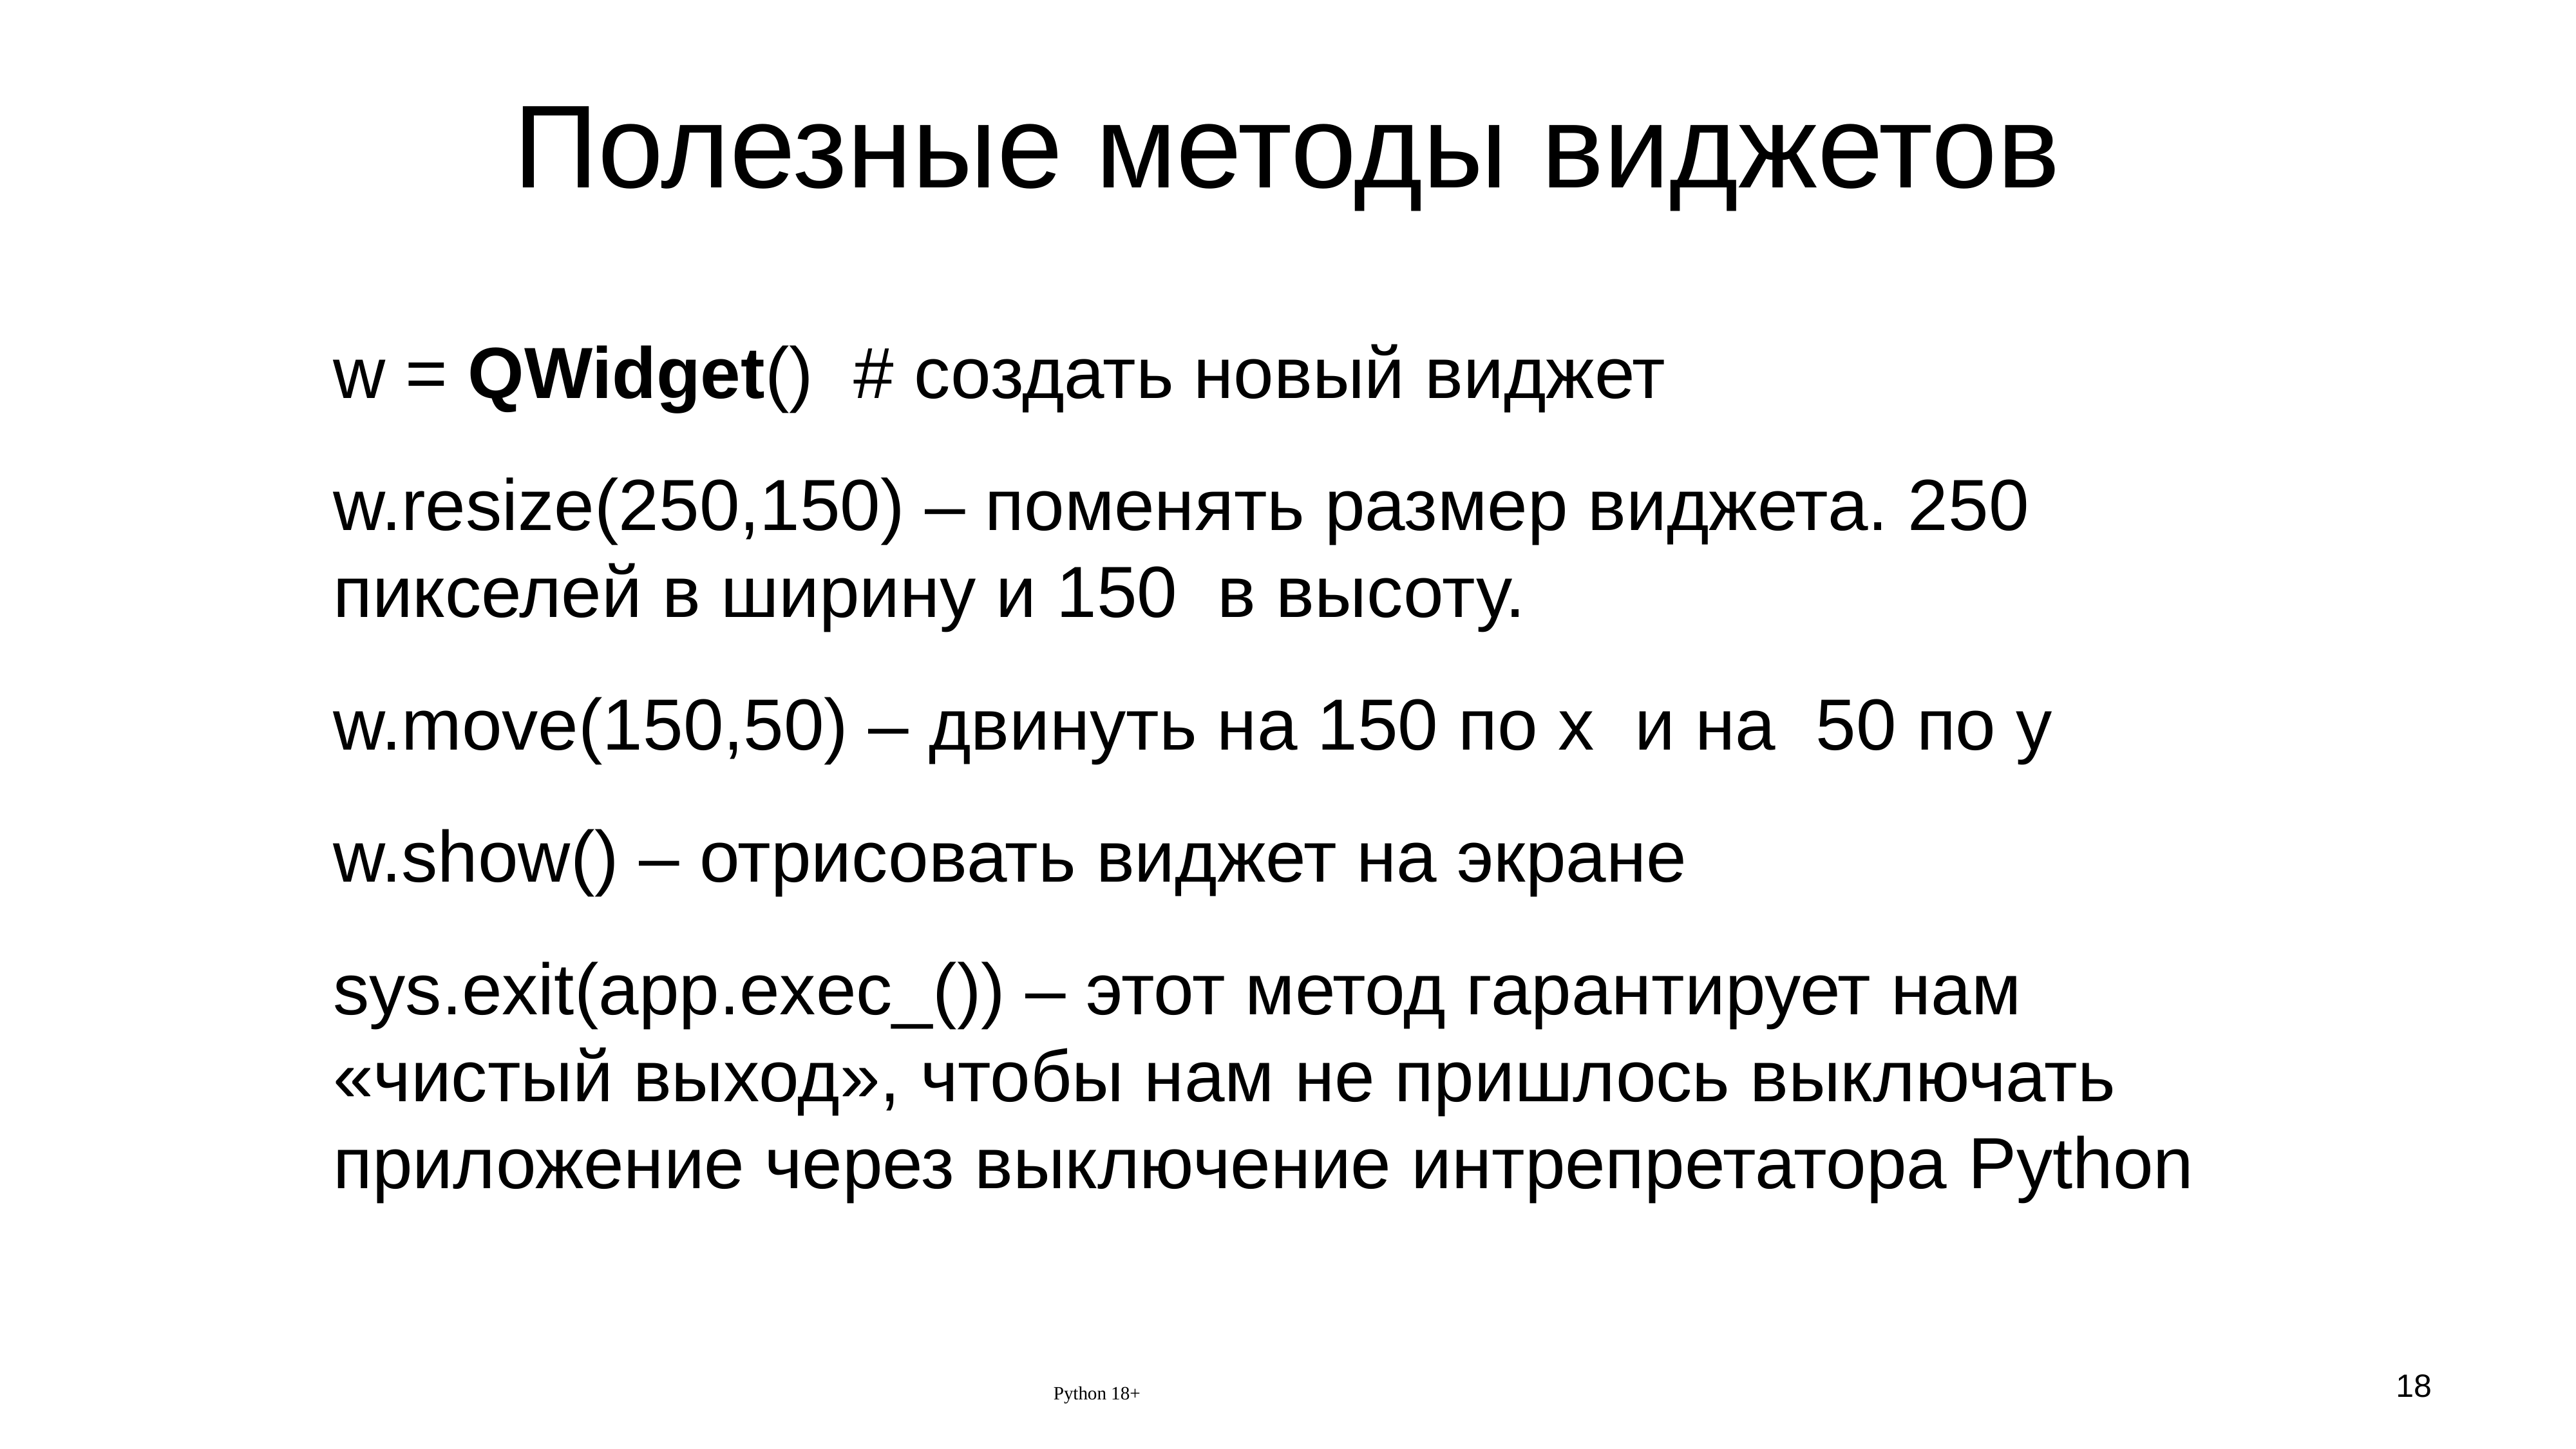

# Полезные методы виджетов

w = QWidget()  # создать новый виджет
w.resize(250,150) – поменять размер виджета. 250 пикселей в ширину и 150  в высоту.
w.move(150,50) – двинуть на 150 по x  и на  50 по y
w.show() – отрисовать виджет на экране
sys.exit(app.exec_()) – этот метод гарантирует нам «чистый выход», чтобы нам не пришлось выключать приложение через выключение интрепретатора Python

Python 18+
18